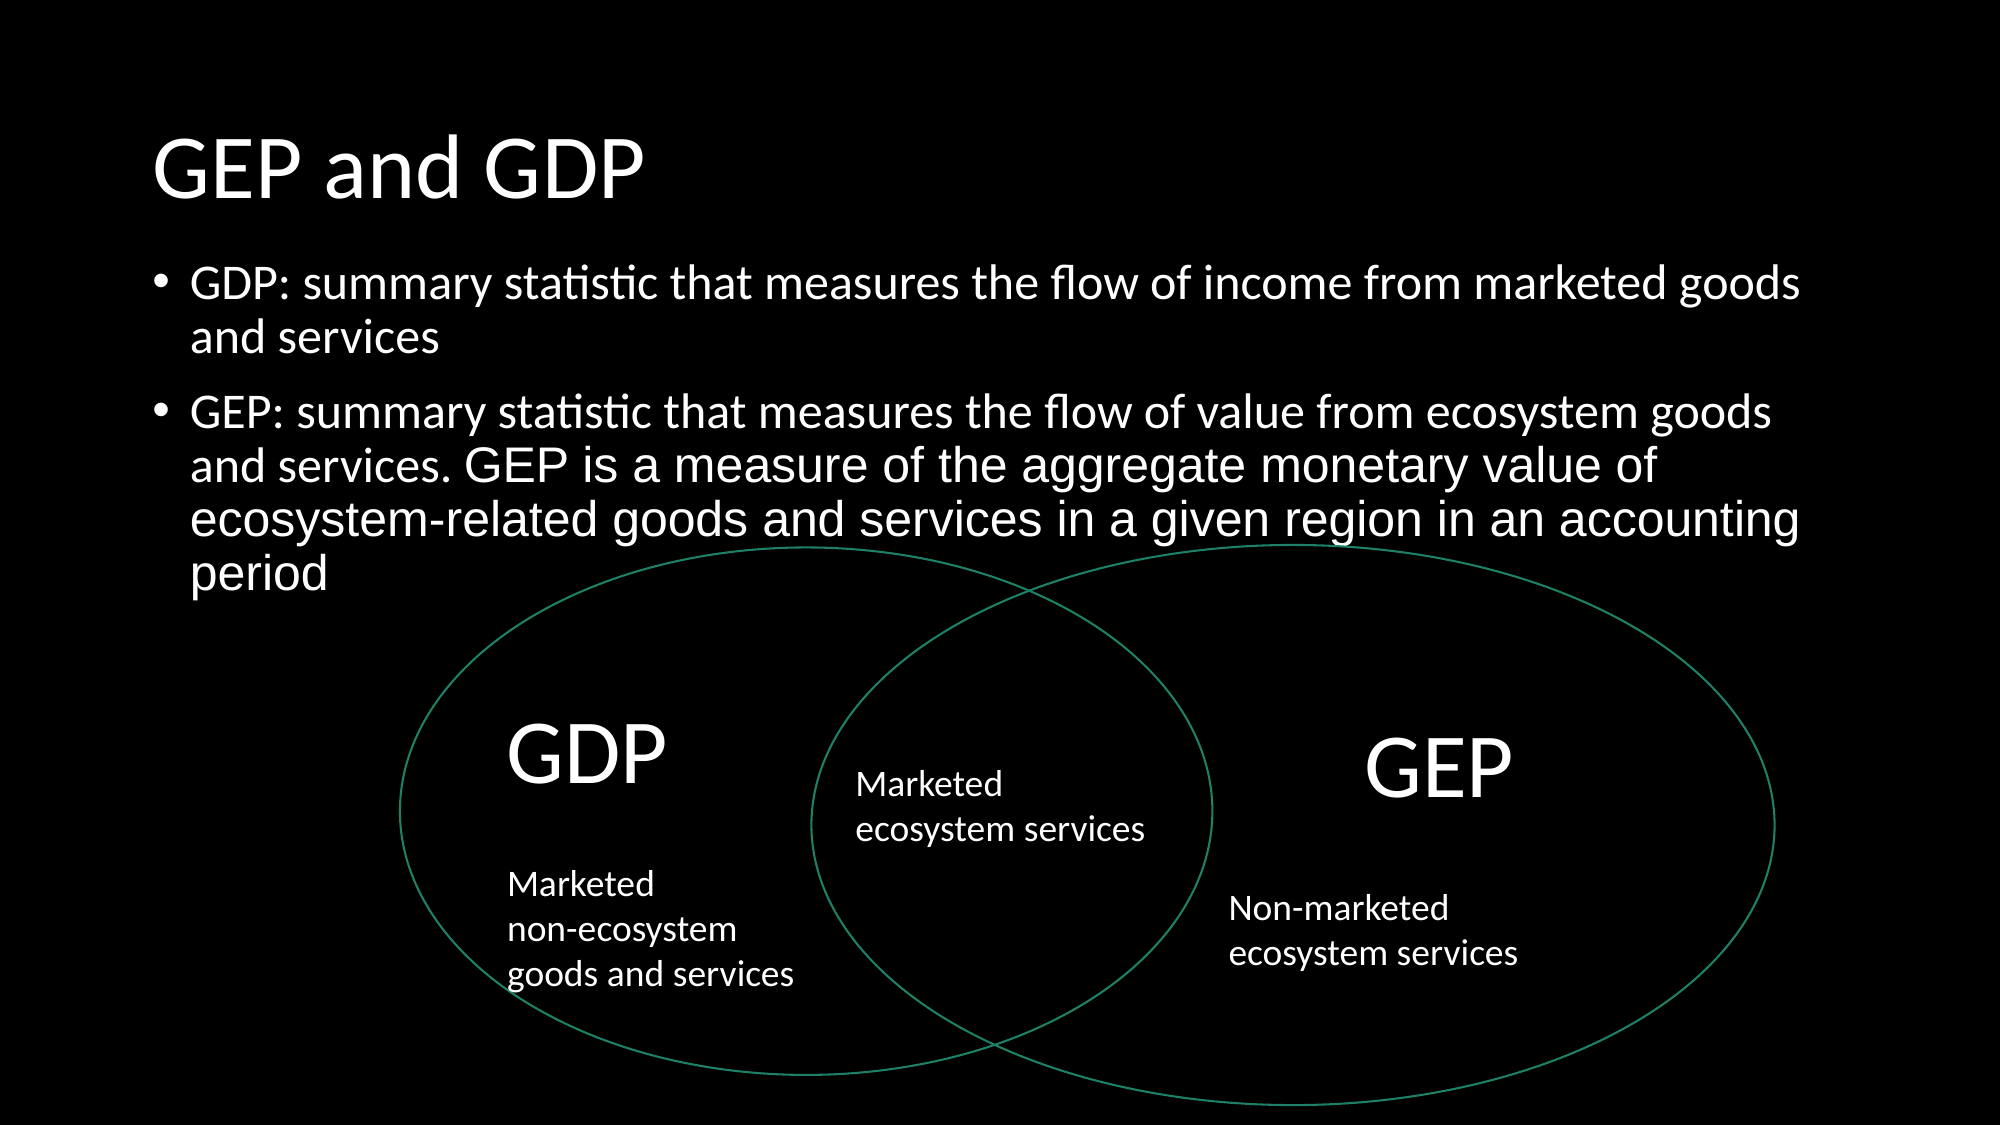

# GEP and GDP
GDP: summary statistic that measures the flow of income from marketed goods and services
GEP: summary statistic that measures the flow of value from ecosystem goods and services. GEP is a measure of the aggregate monetary value of ecosystem-related goods and services in a given region in an accounting period

GDP
GEP
Marketed
ecosystem services
Marketed
non-ecosystem
goods and services
Non-marketed
ecosystem services